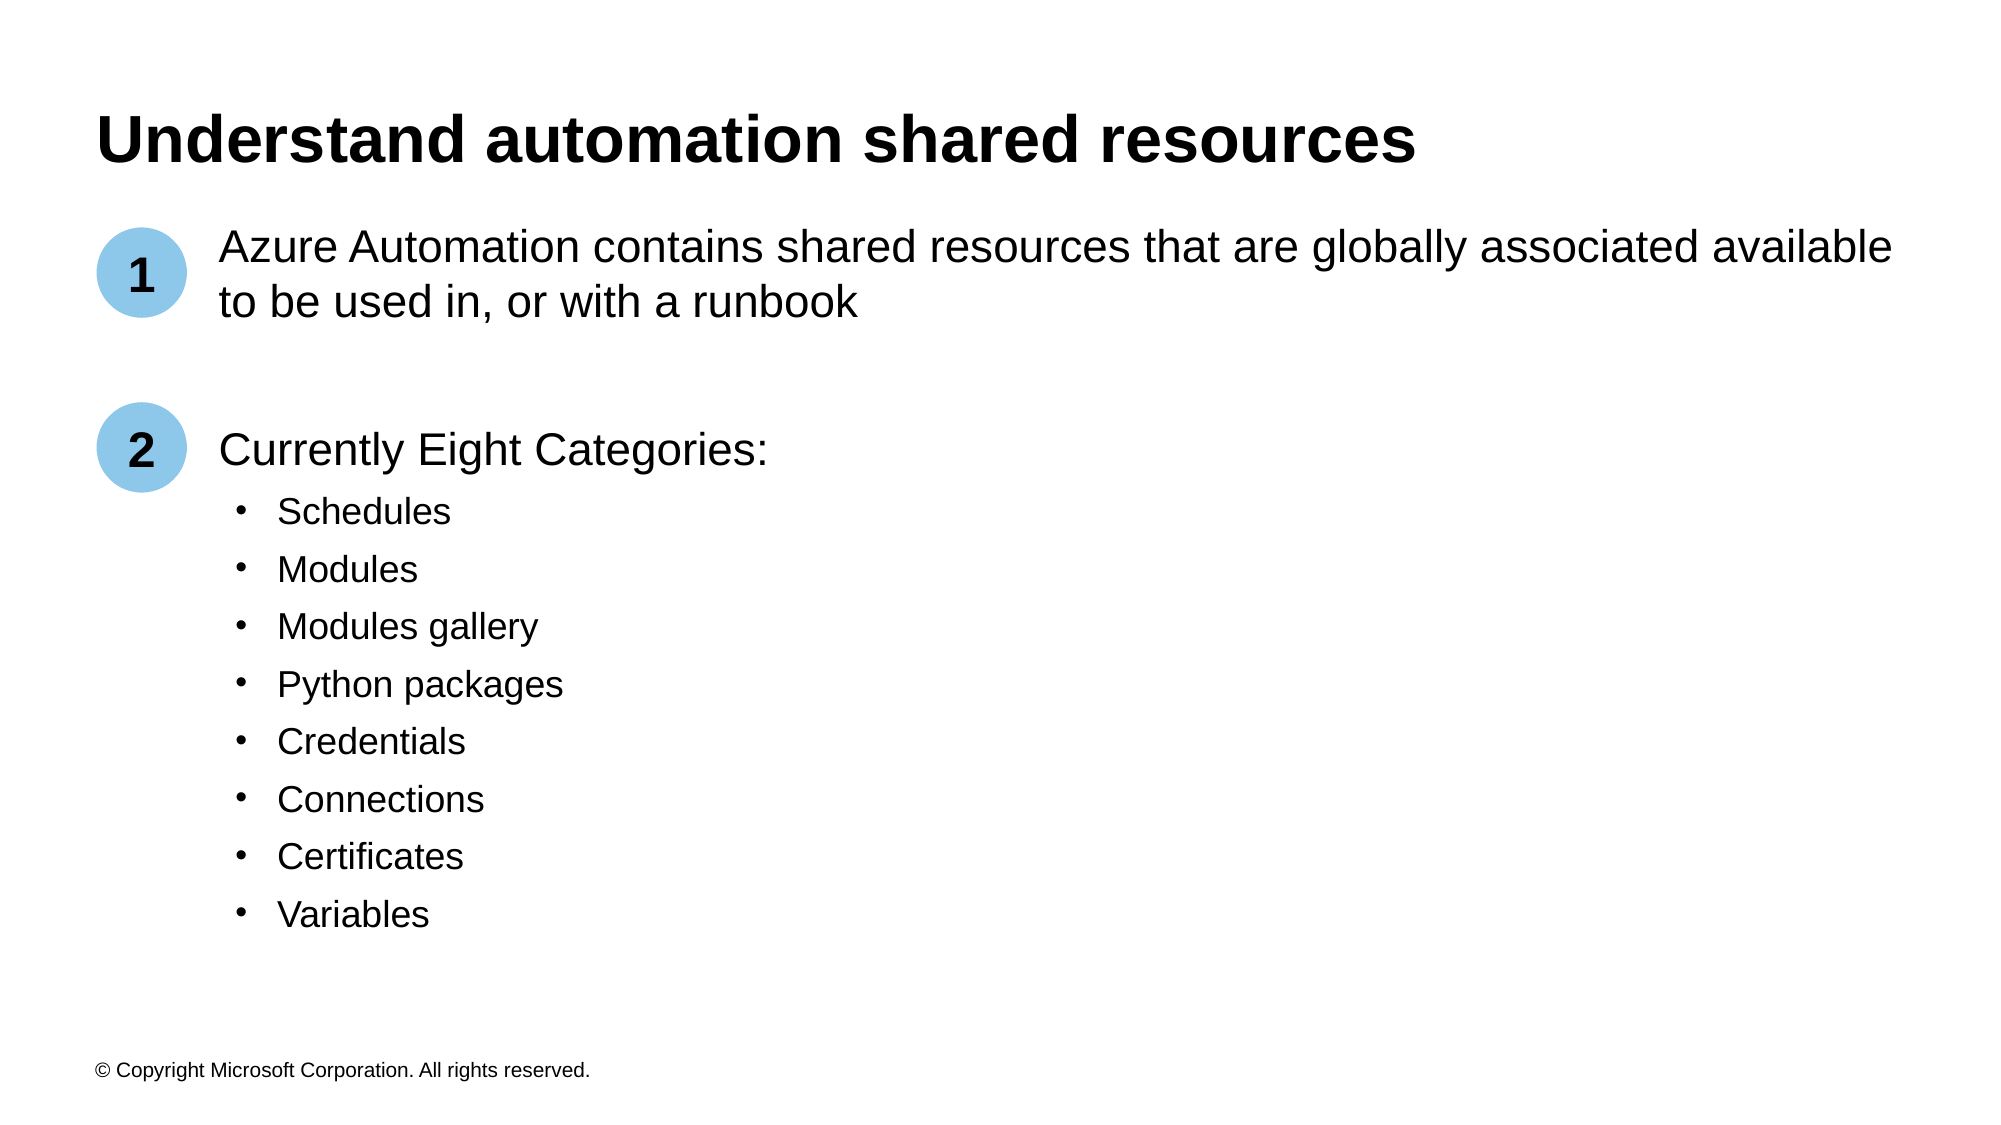

# Understand automation shared resources
Azure Automation contains shared resources that are globally associated available to be used in, or with a runbook
1
2
Currently Eight Categories:
Schedules
Modules
Modules gallery
Python packages
Credentials
Connections
Certificates
Variables